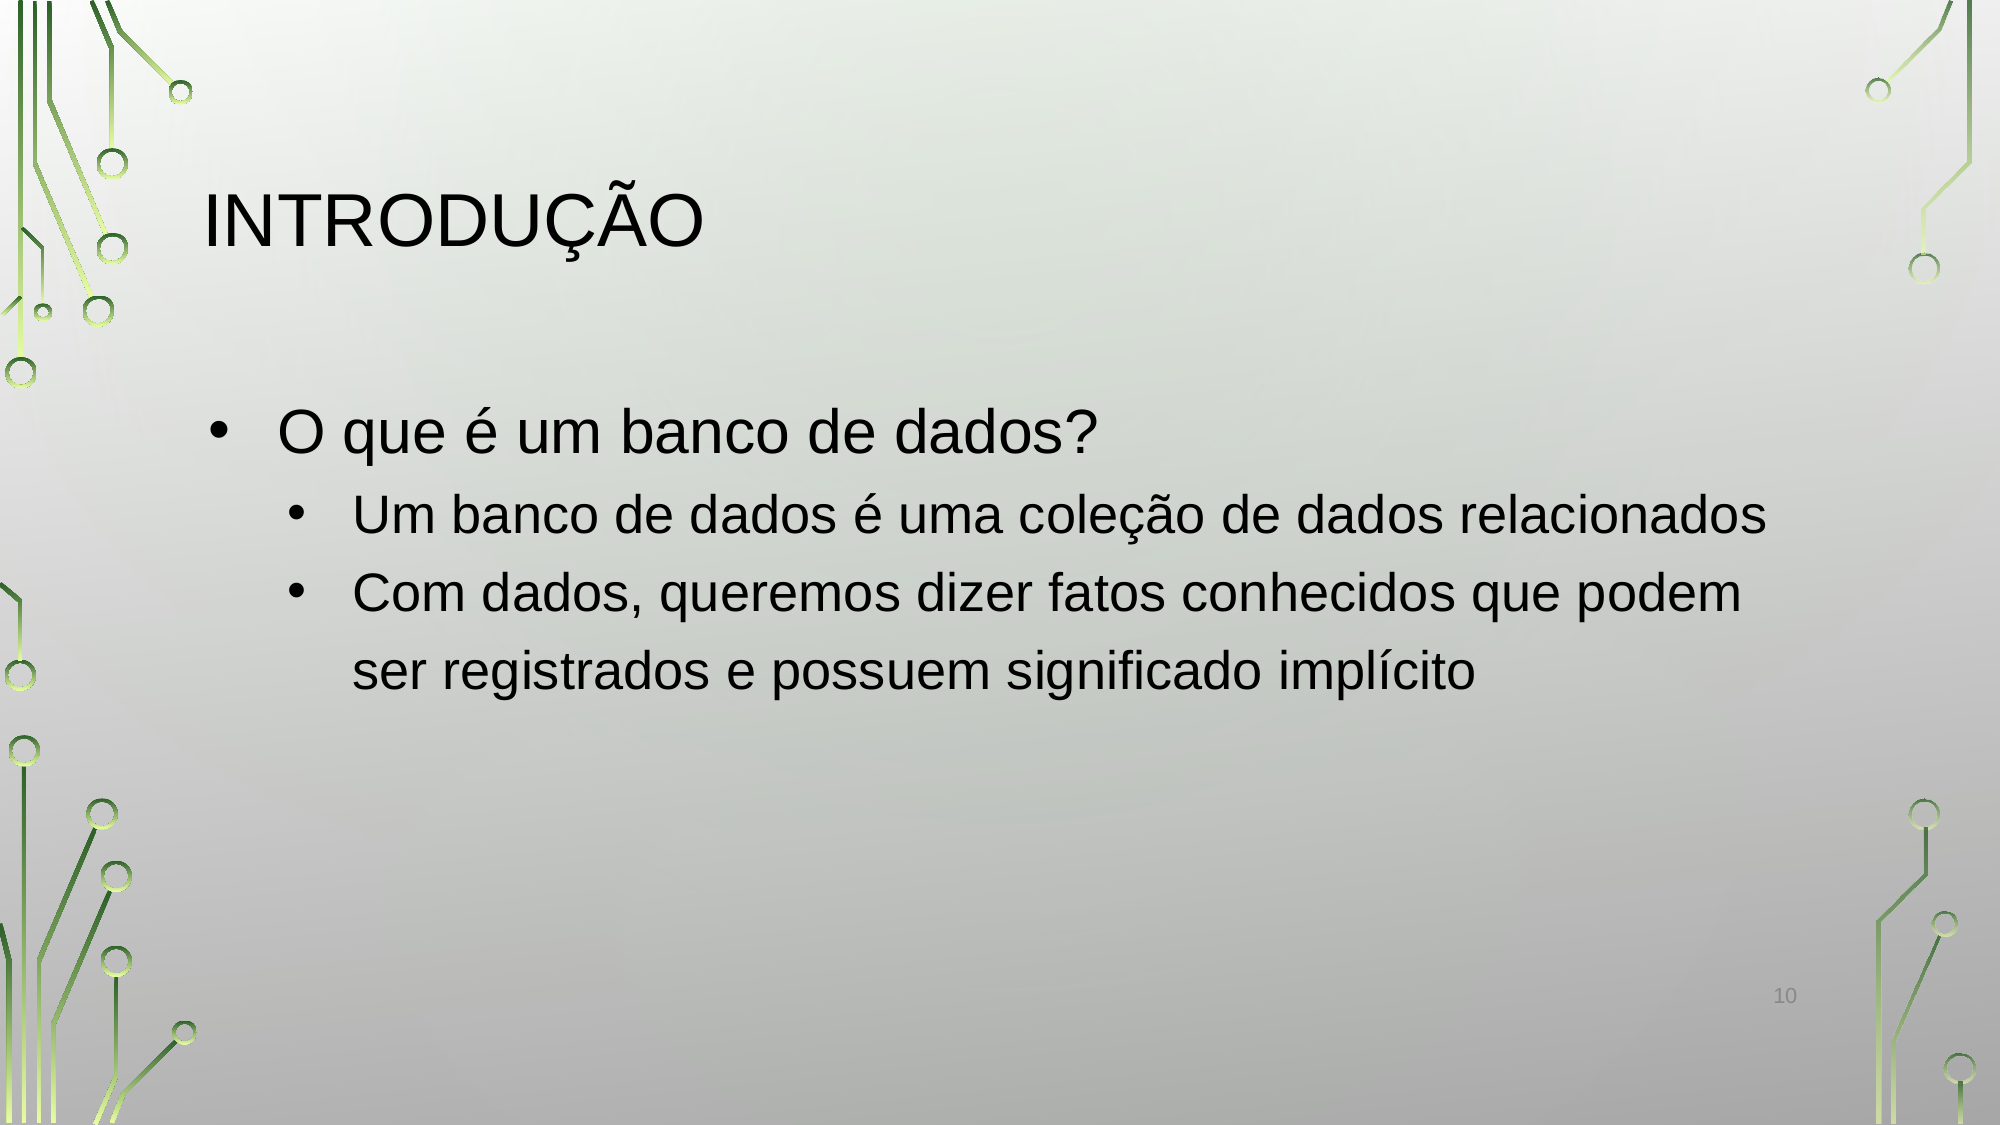

# INTRODUÇÃO
O que é um banco de dados?
Um banco de dados é uma coleção de dados relacionados
Com dados, queremos dizer fatos conhecidos que podem ser registrados e possuem significado implícito
10